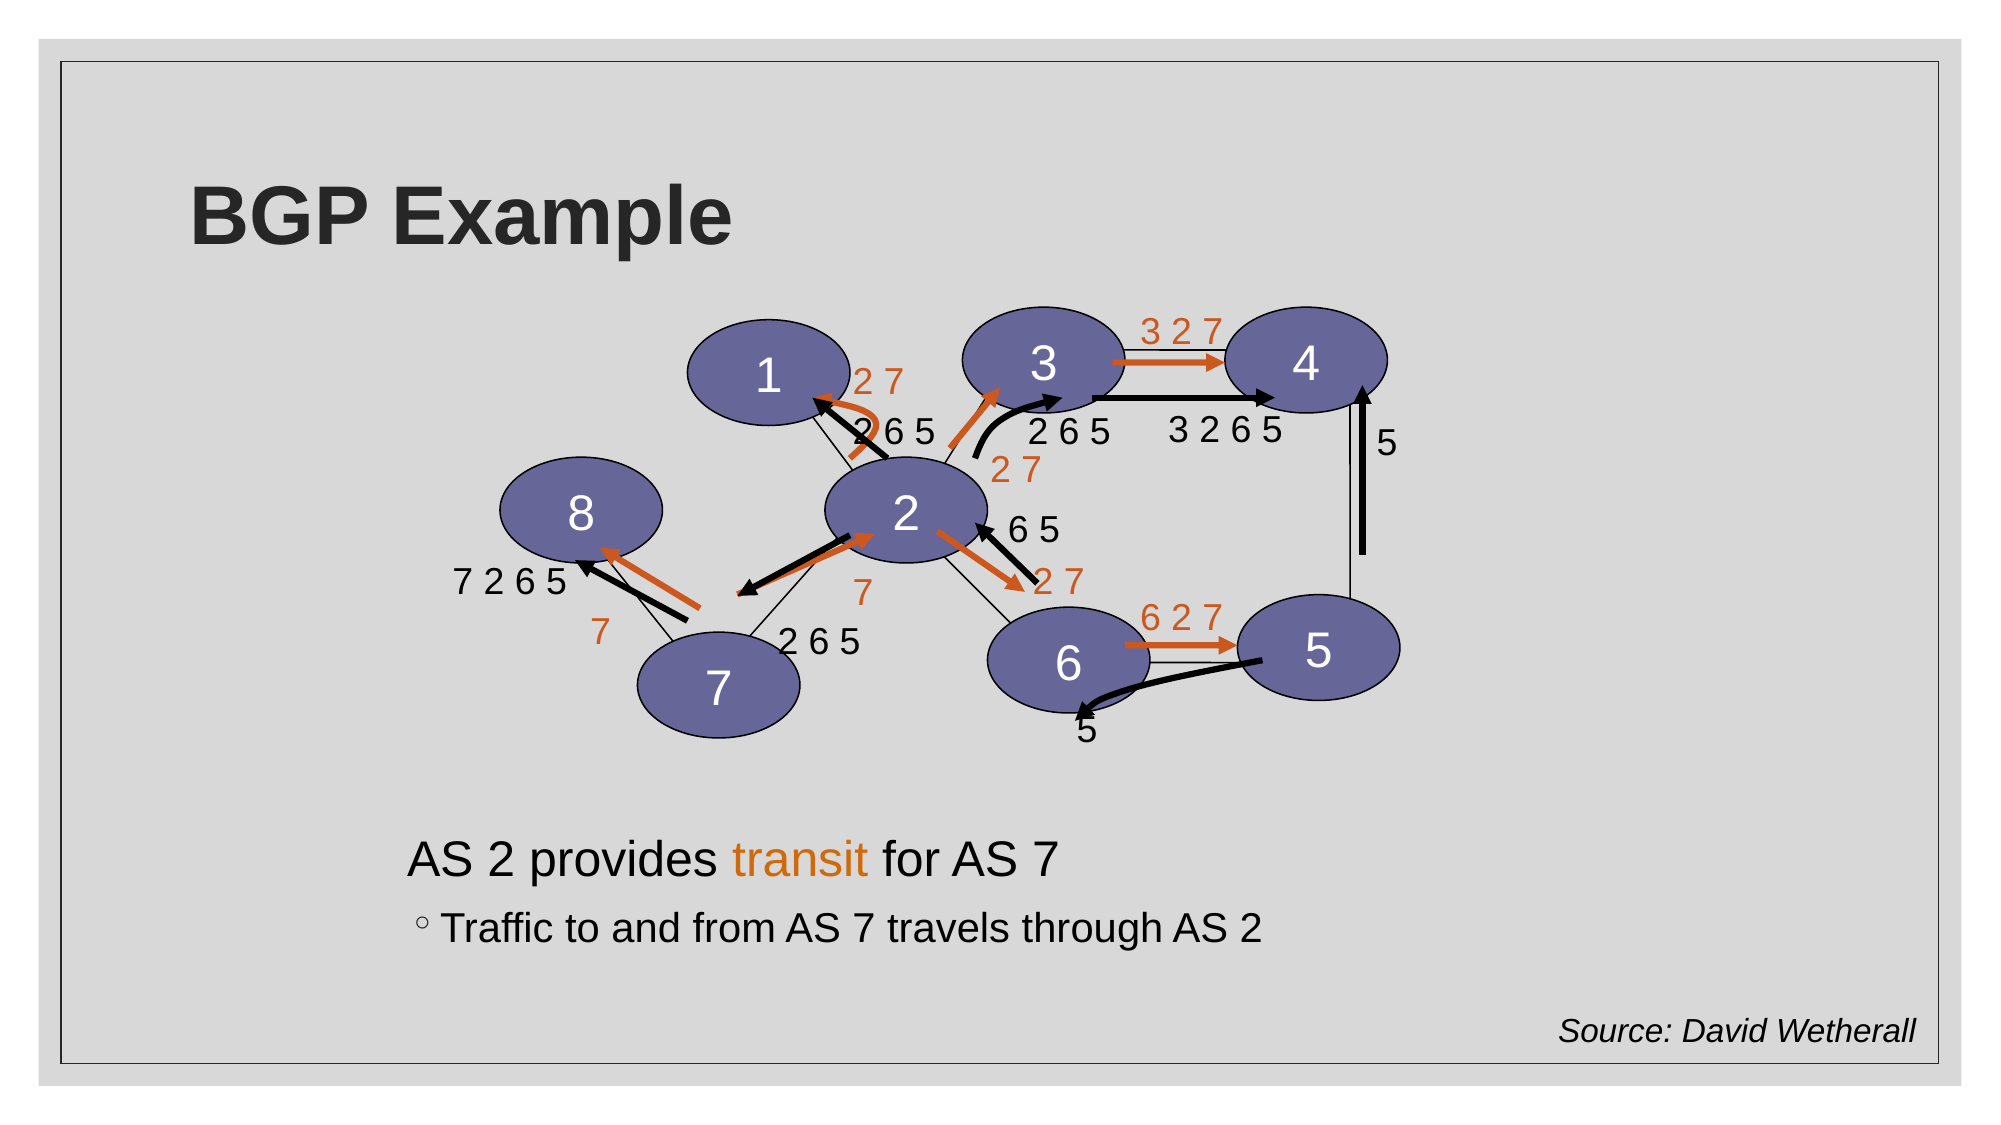

# BGP Example
3 2 7

6 2 7

3
4
1

2 7

2 7

2 7

5

5

2 6 5
2 6 5

2 6 5

3 2 6 5
7 2 6 5

8
2
6 5

7
7

5
6
7

   AS 2 provides transit for AS 7
Traffic to and from AS 7 travels through AS 2
Source: David Wetherall